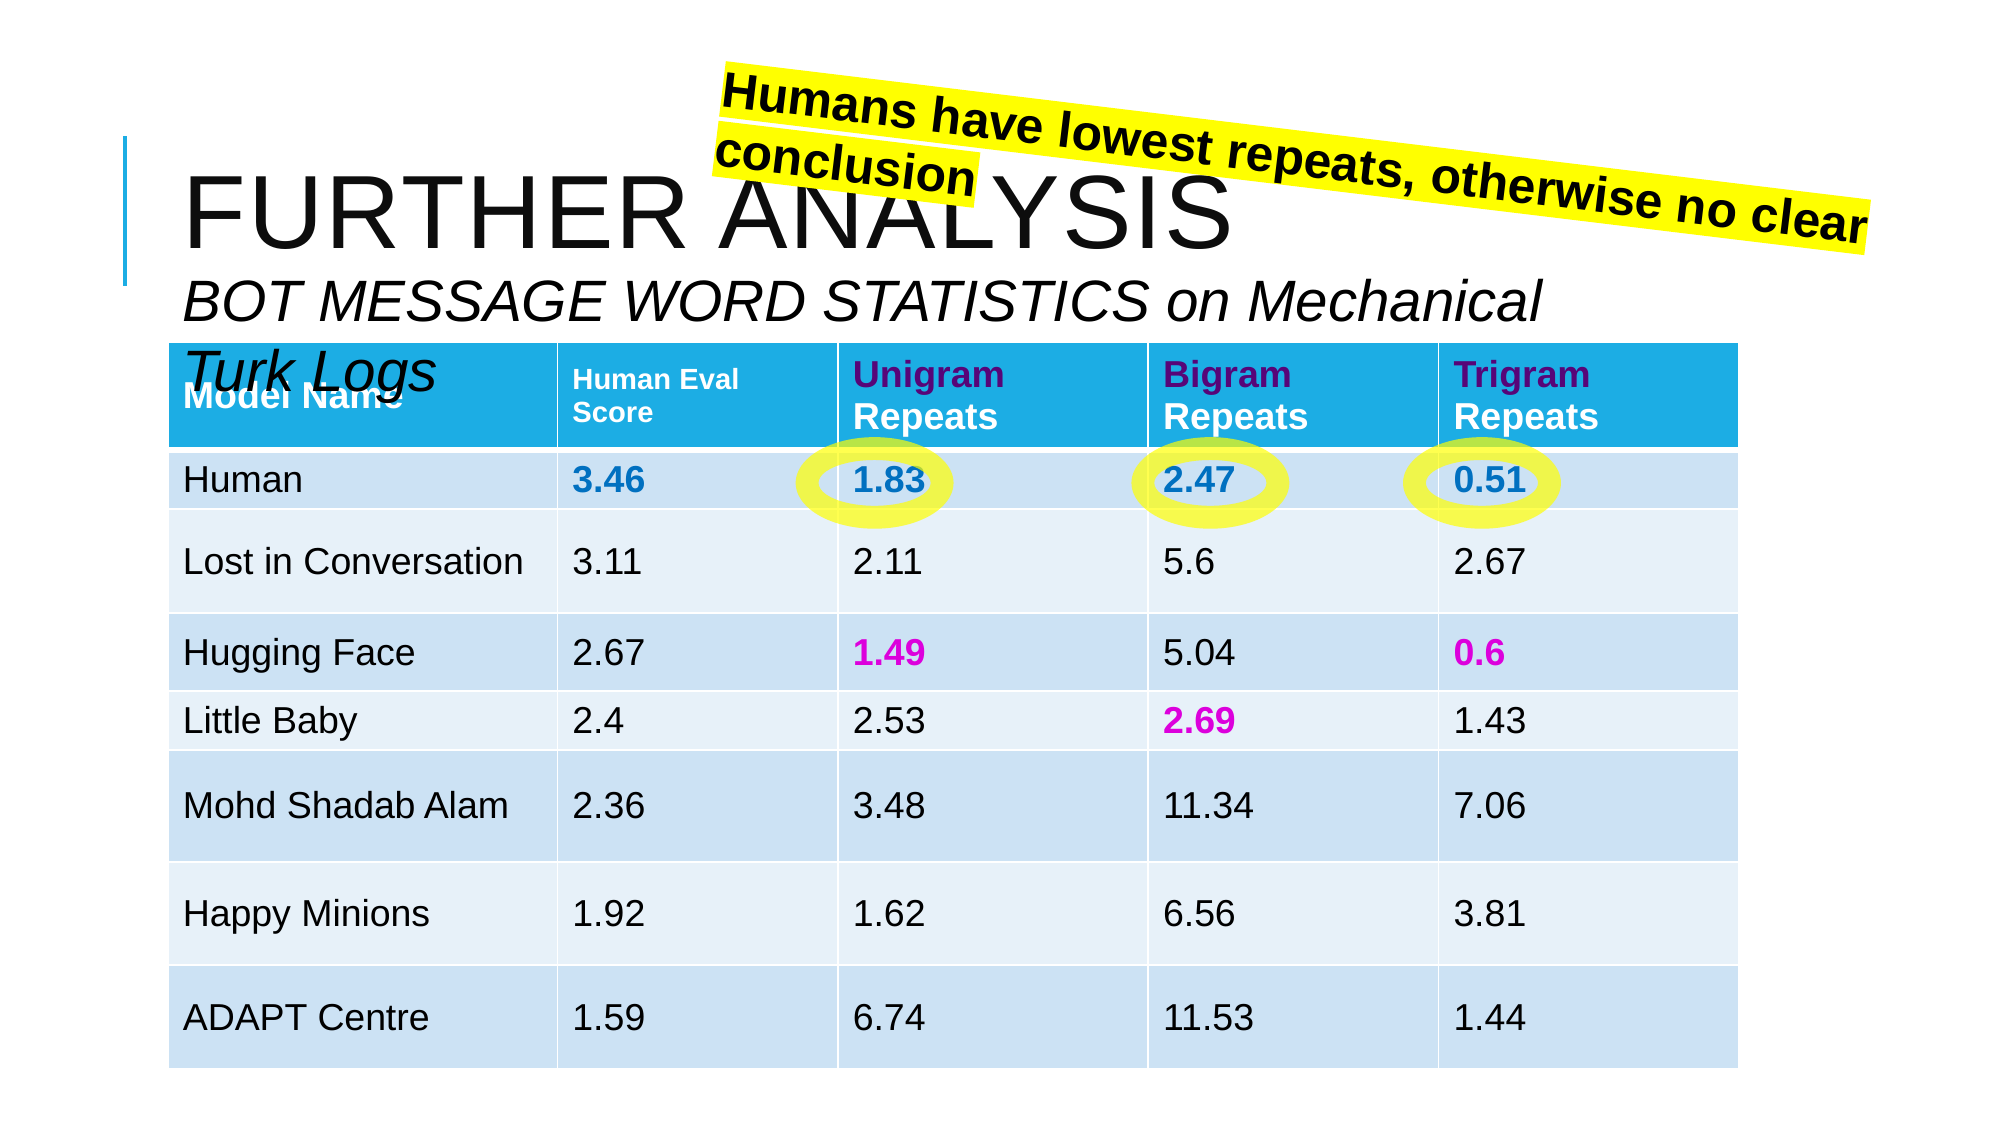

# Further Analysis
Humans have lowest repeats, otherwise no clear conclusion
BOT MESSAGE WORD STATISTICS on Mechanical Turk Logs
| Model Name | Human Eval Score | Unigram Repeats | Bigram Repeats | Trigram Repeats |
| --- | --- | --- | --- | --- |
| Human | 3.46 | 1.83 | 2.47 | 0.51 |
| Lost in Conversation | 3.11 | 2.11 | 5.6 | 2.67 |
| Hugging Face | 2.67 | 1.49 | 5.04 | 0.6 |
| Little Baby | 2.4 | 2.53 | 2.69 | 1.43 |
| Mohd Shadab Alam | 2.36 | 3.48 | 11.34 | 7.06 |
| Happy Minions | 1.92 | 1.62 | 6.56 | 3.81 |
| ADAPT Centre | 1.59 | 6.74 | 11.53 | 1.44 |